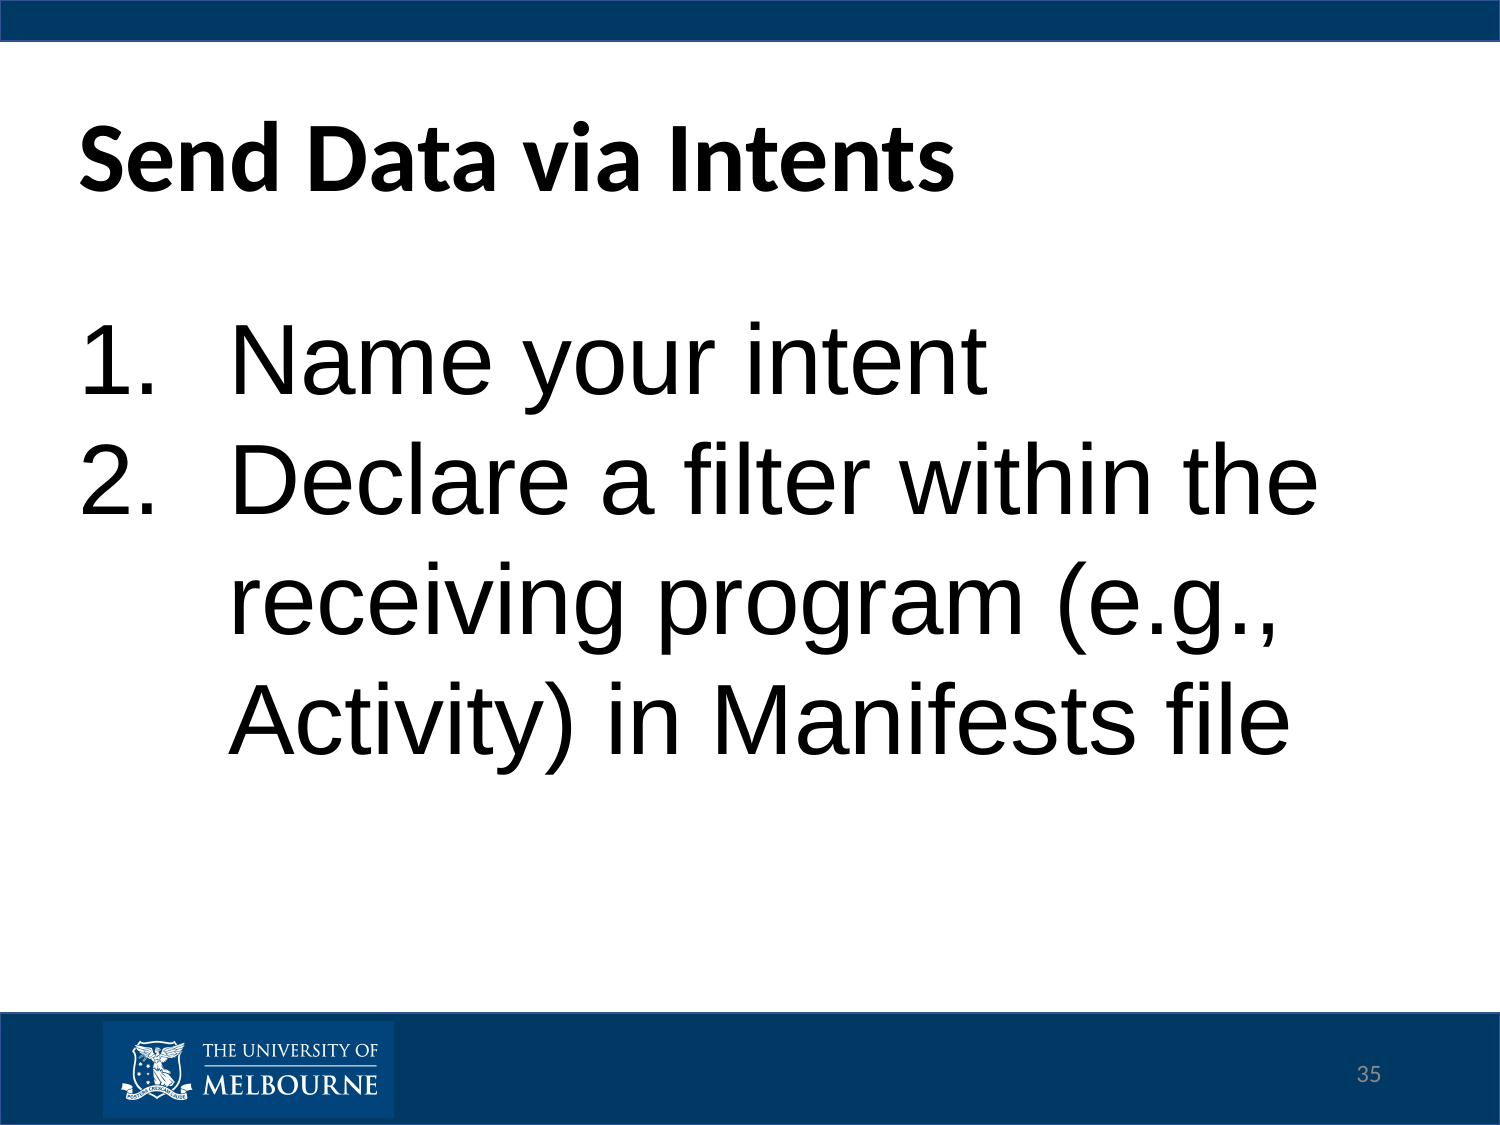

# Send Data via Intents
Name your intent
Declare a filter within the receiving program (e.g., Activity) in Manifests file
35